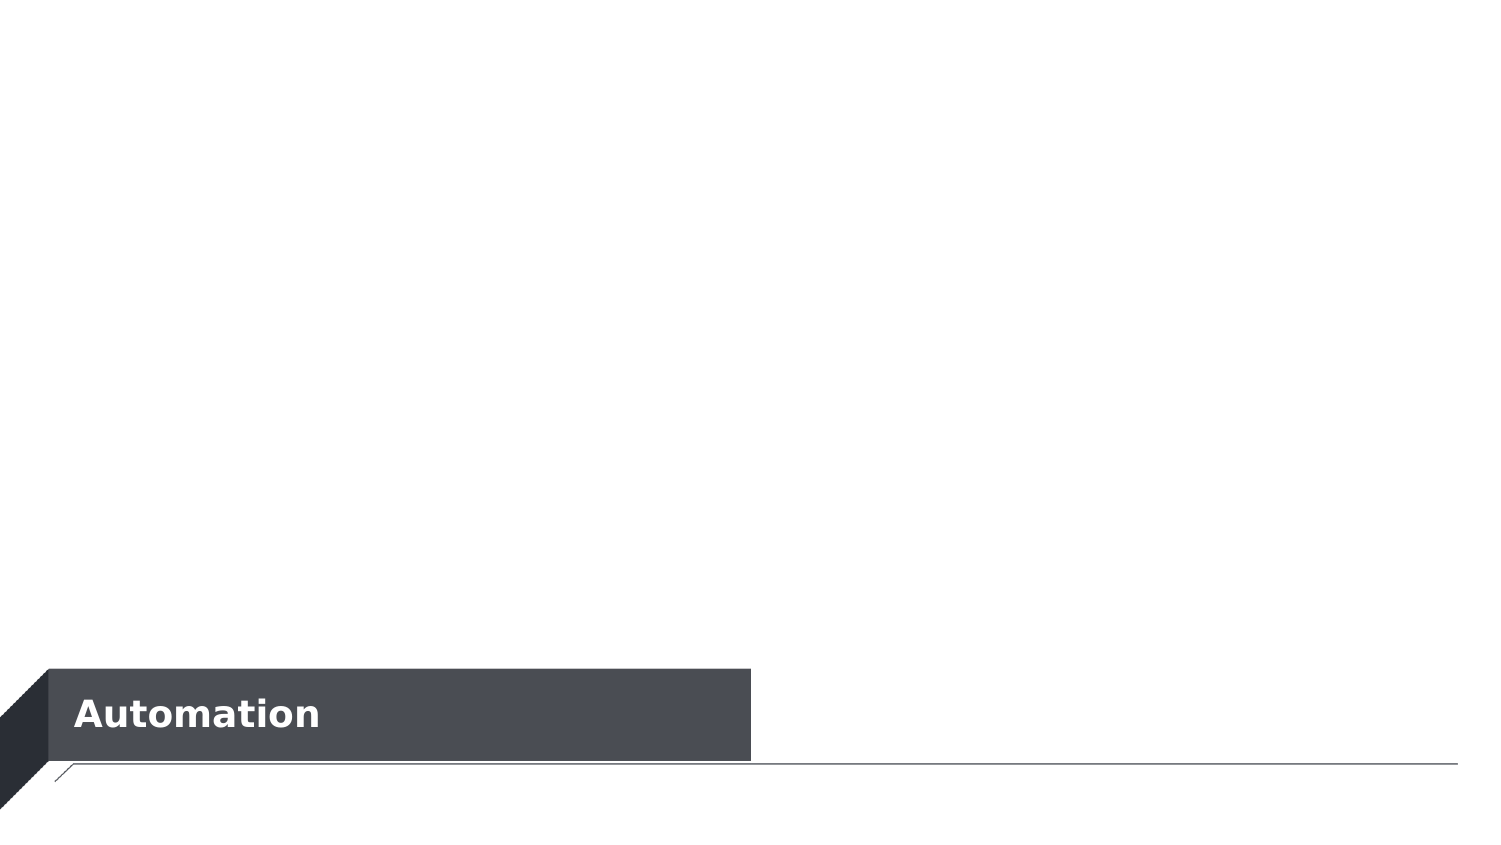

# Automation
Source: Wikipedia/User:Fir0002 under GFDL 1.2